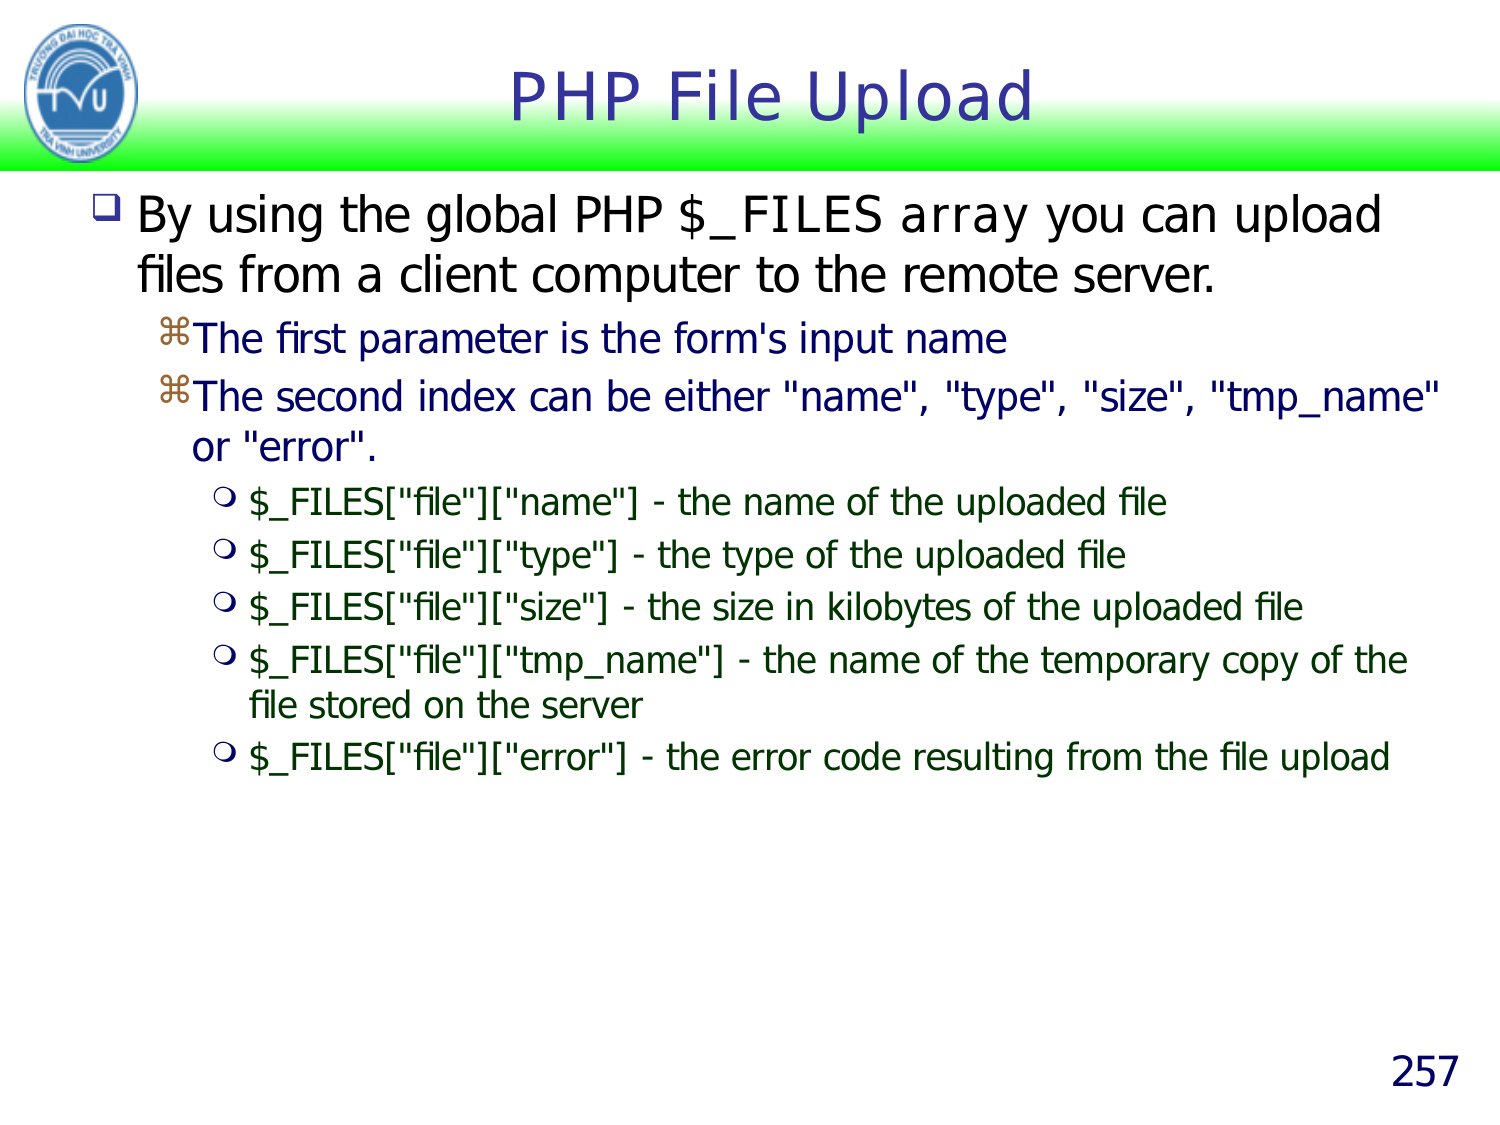

# PHP File Upload
By using the global PHP $_FILES array you can upload files from a client computer to the remote server.
The first parameter is the form's input name
The second index can be either "name", "type", "size", "tmp_name" or "error".
$_FILES["file"]["name"] - the name of the uploaded file
$_FILES["file"]["type"] - the type of the uploaded file
$_FILES["file"]["size"] - the size in kilobytes of the uploaded file
$_FILES["file"]["tmp_name"] - the name of the temporary copy of the file stored on the server
$_FILES["file"]["error"] - the error code resulting from the file upload
257